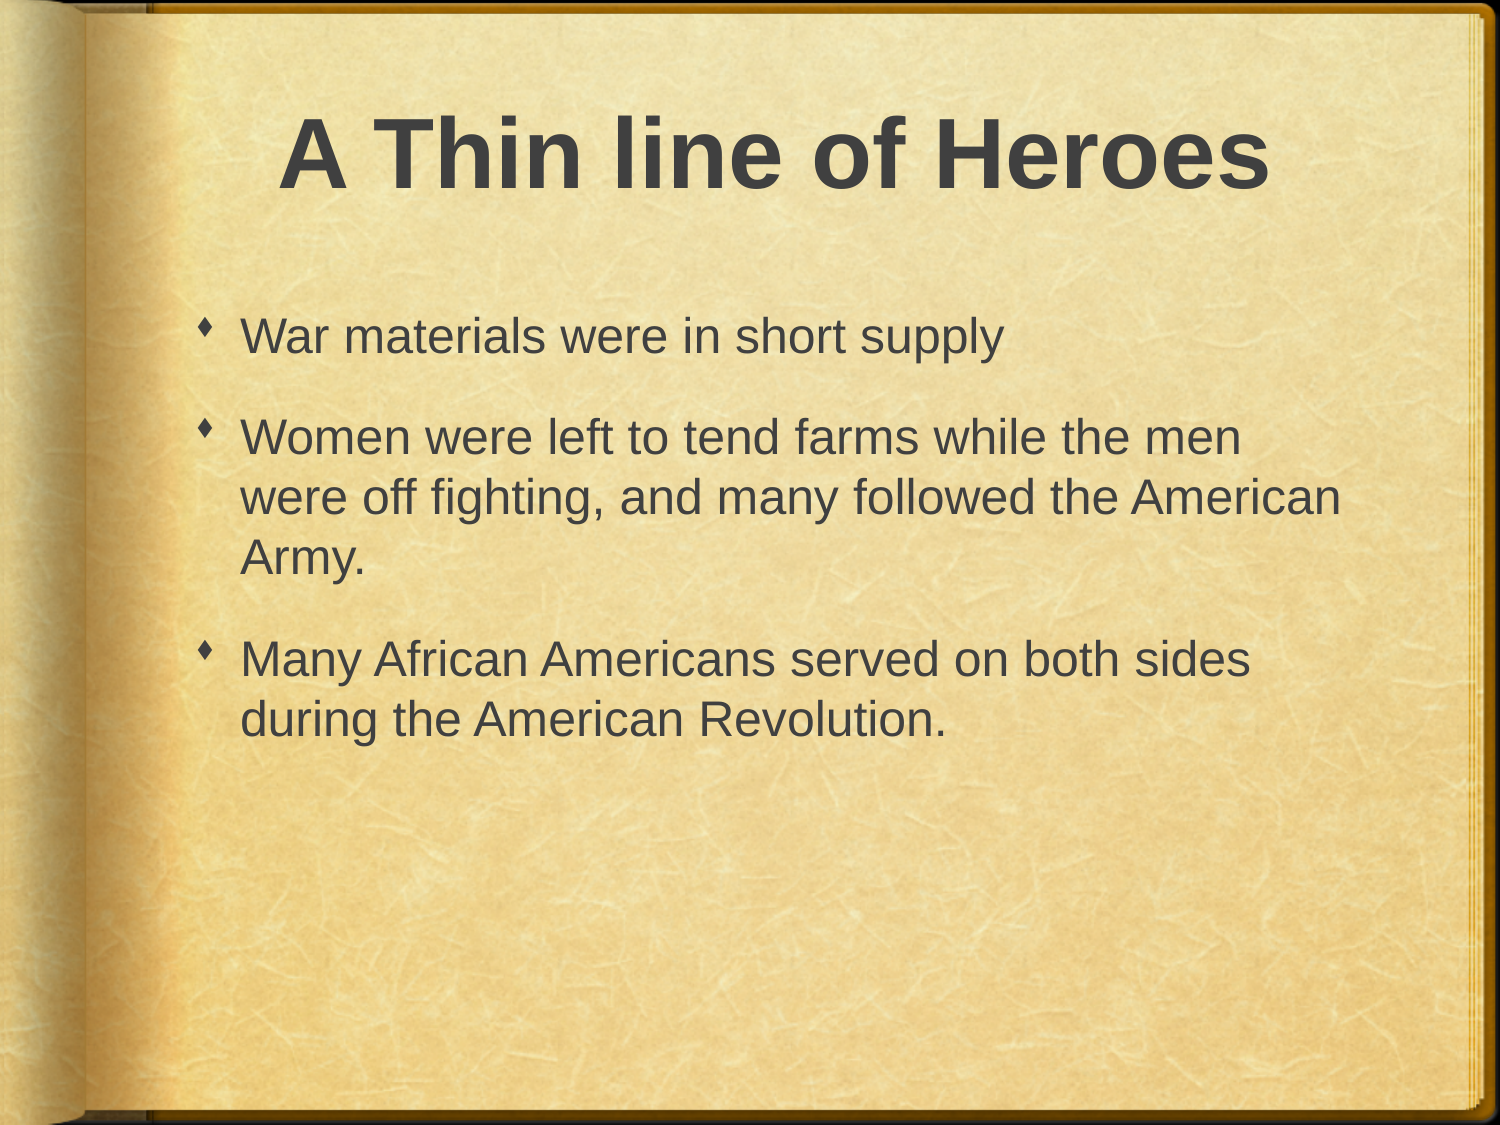

# A Thin line of Heroes
War materials were in short supply
Women were left to tend farms while the men were off fighting, and many followed the American Army.
Many African Americans served on both sides during the American Revolution.